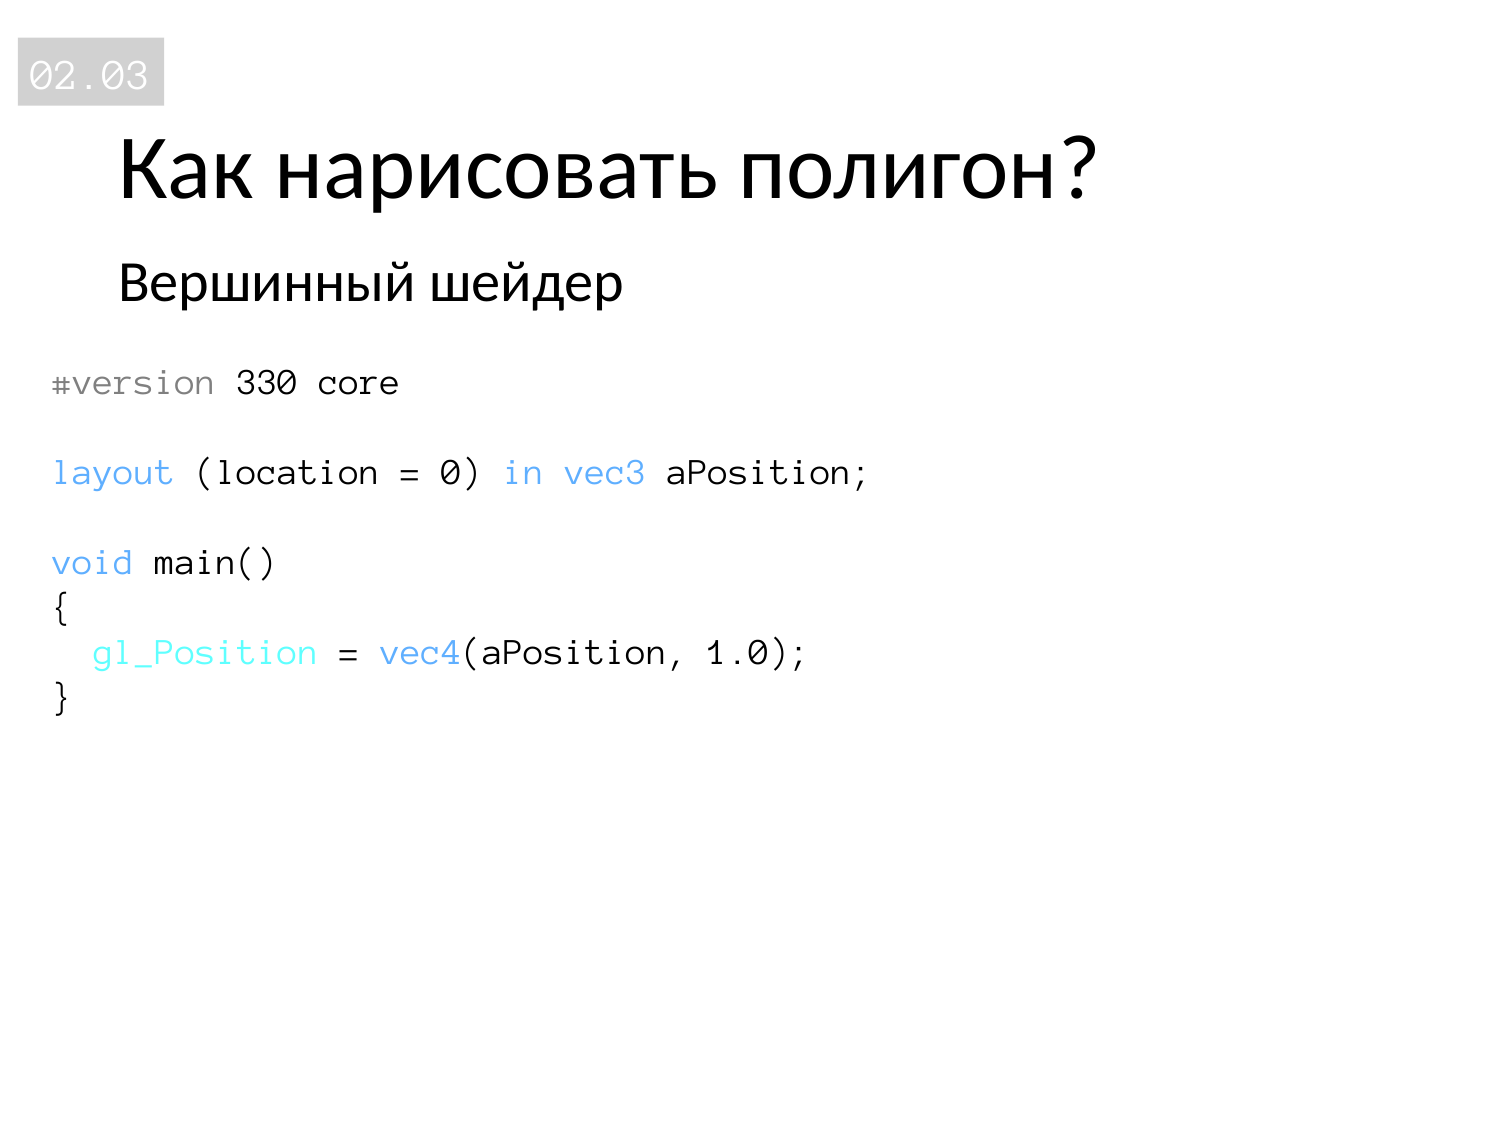

02.03
# Как нарисовать полигон?
Вершинный шейдер
#version 330 core

layout (location = 0) in vec3 aPosition;

void main()
{
  gl_Position = vec4(aPosition, 1.0);
}